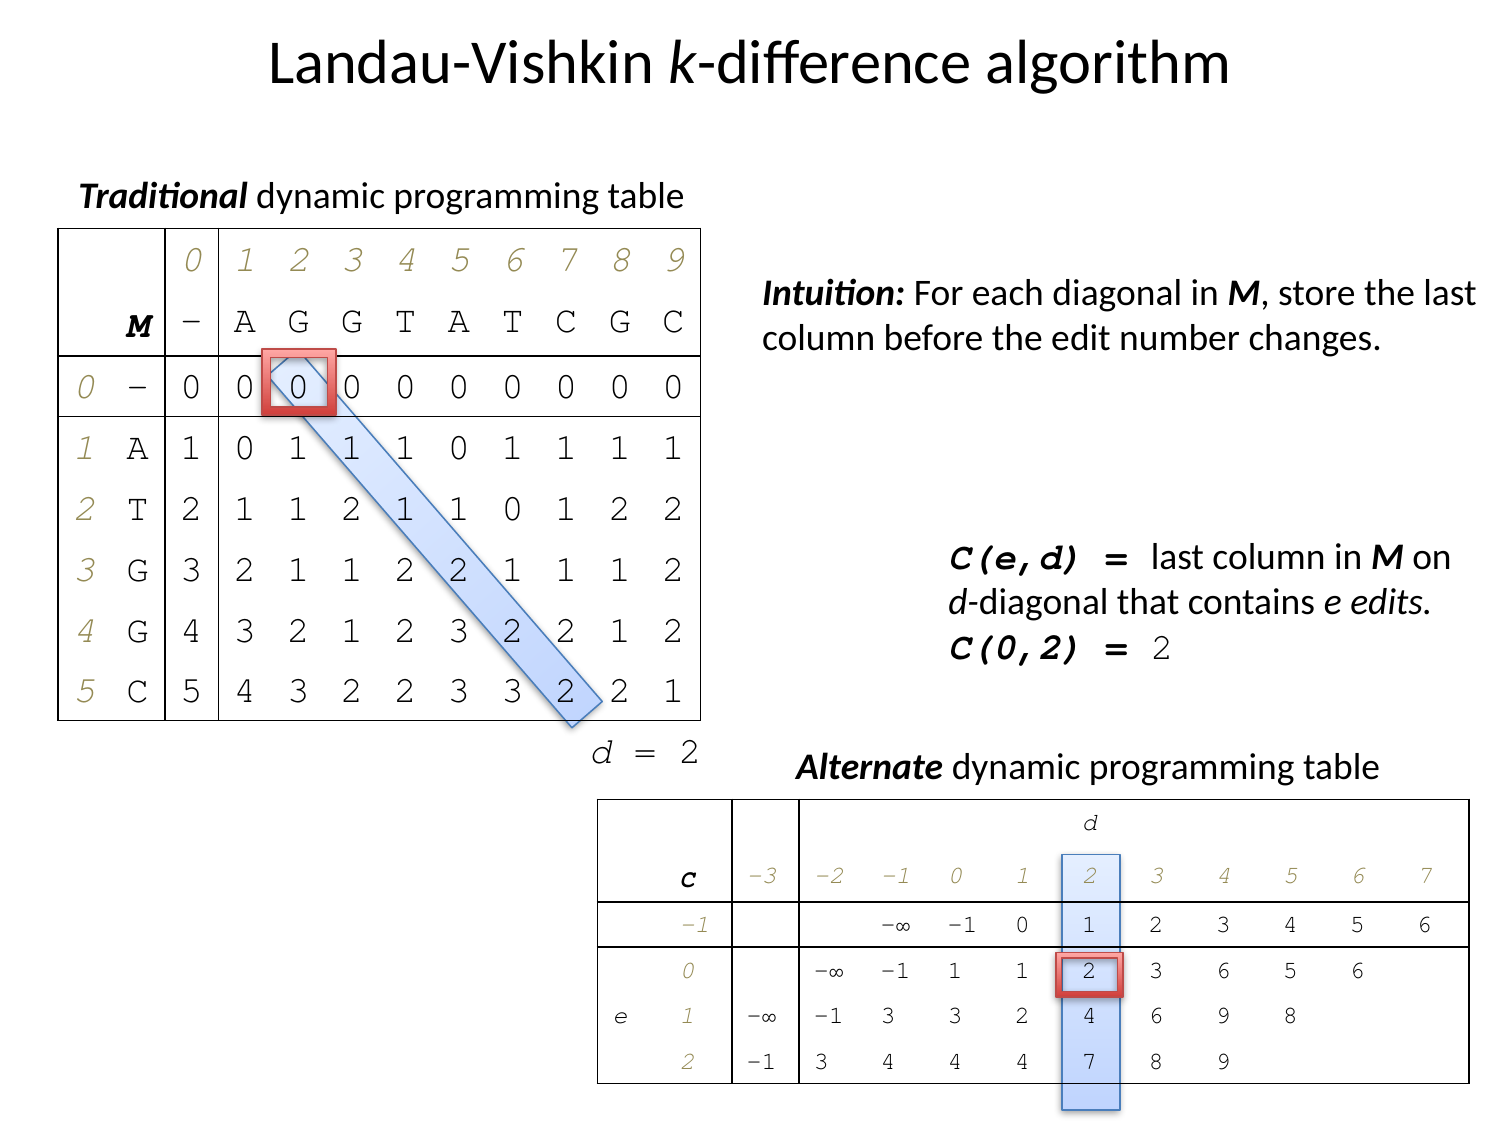

# Landau-Vishkin k-difference algorithm
Traditional dynamic programming table
|  |  | 0 | 1 | 2 | 3 | 4 | 5 | 6 | 7 | 8 | 9 |
| --- | --- | --- | --- | --- | --- | --- | --- | --- | --- | --- | --- |
|  | M | - | A | G | G | T | A | T | C | G | C |
| 0 | - | 0 | 0 | 0 | 0 | 0 | 0 | 0 | 0 | 0 | 0 |
| 1 | A | 1 | 0 | 1 | 1 | 1 | 0 | 1 | 1 | 1 | 1 |
| 2 | T | 2 | 1 | 1 | 2 | 1 | 1 | 0 | 1 | 2 | 2 |
| 3 | G | 3 | 2 | 1 | 1 | 2 | 2 | 1 | 1 | 1 | 2 |
| 4 | G | 4 | 3 | 2 | 1 | 2 | 3 | 2 | 2 | 1 | 2 |
| 5 | C | 5 | 4 | 3 | 2 | 2 | 3 | 3 | 2 | 2 | 1 |
Intuition: For each diagonal in M, store the last column before the edit number changes.

C(e,d) = last column in M on d-diagonal that contains e edits.
C(0,2) = 2
d = 2
Alternate dynamic programming table
|  |  |  |  |  |  |  | d |  |  |  |  |  |
| --- | --- | --- | --- | --- | --- | --- | --- | --- | --- | --- | --- | --- |
|  | C | -3 | -2 | -1 | 0 | 1 | 2 | 3 | 4 | 5 | 6 | 7 |
|  | -1 |  |  | -∞ | -1 | 0 | 1 | 2 | 3 | 4 | 5 | 6 |
|  | 0 |  | -∞ | -1 | 1 | 1 | 2 | 3 | 6 | 5 | 6 |  |
| e | 1 | -∞ | -1 | 3 | 3 | 2 | 4 | 6 | 9 | 8 |  |  |
|  | 2 | -1 | 3 | 4 | 4 | 4 | 7 | 8 | 9 |  |  |  |